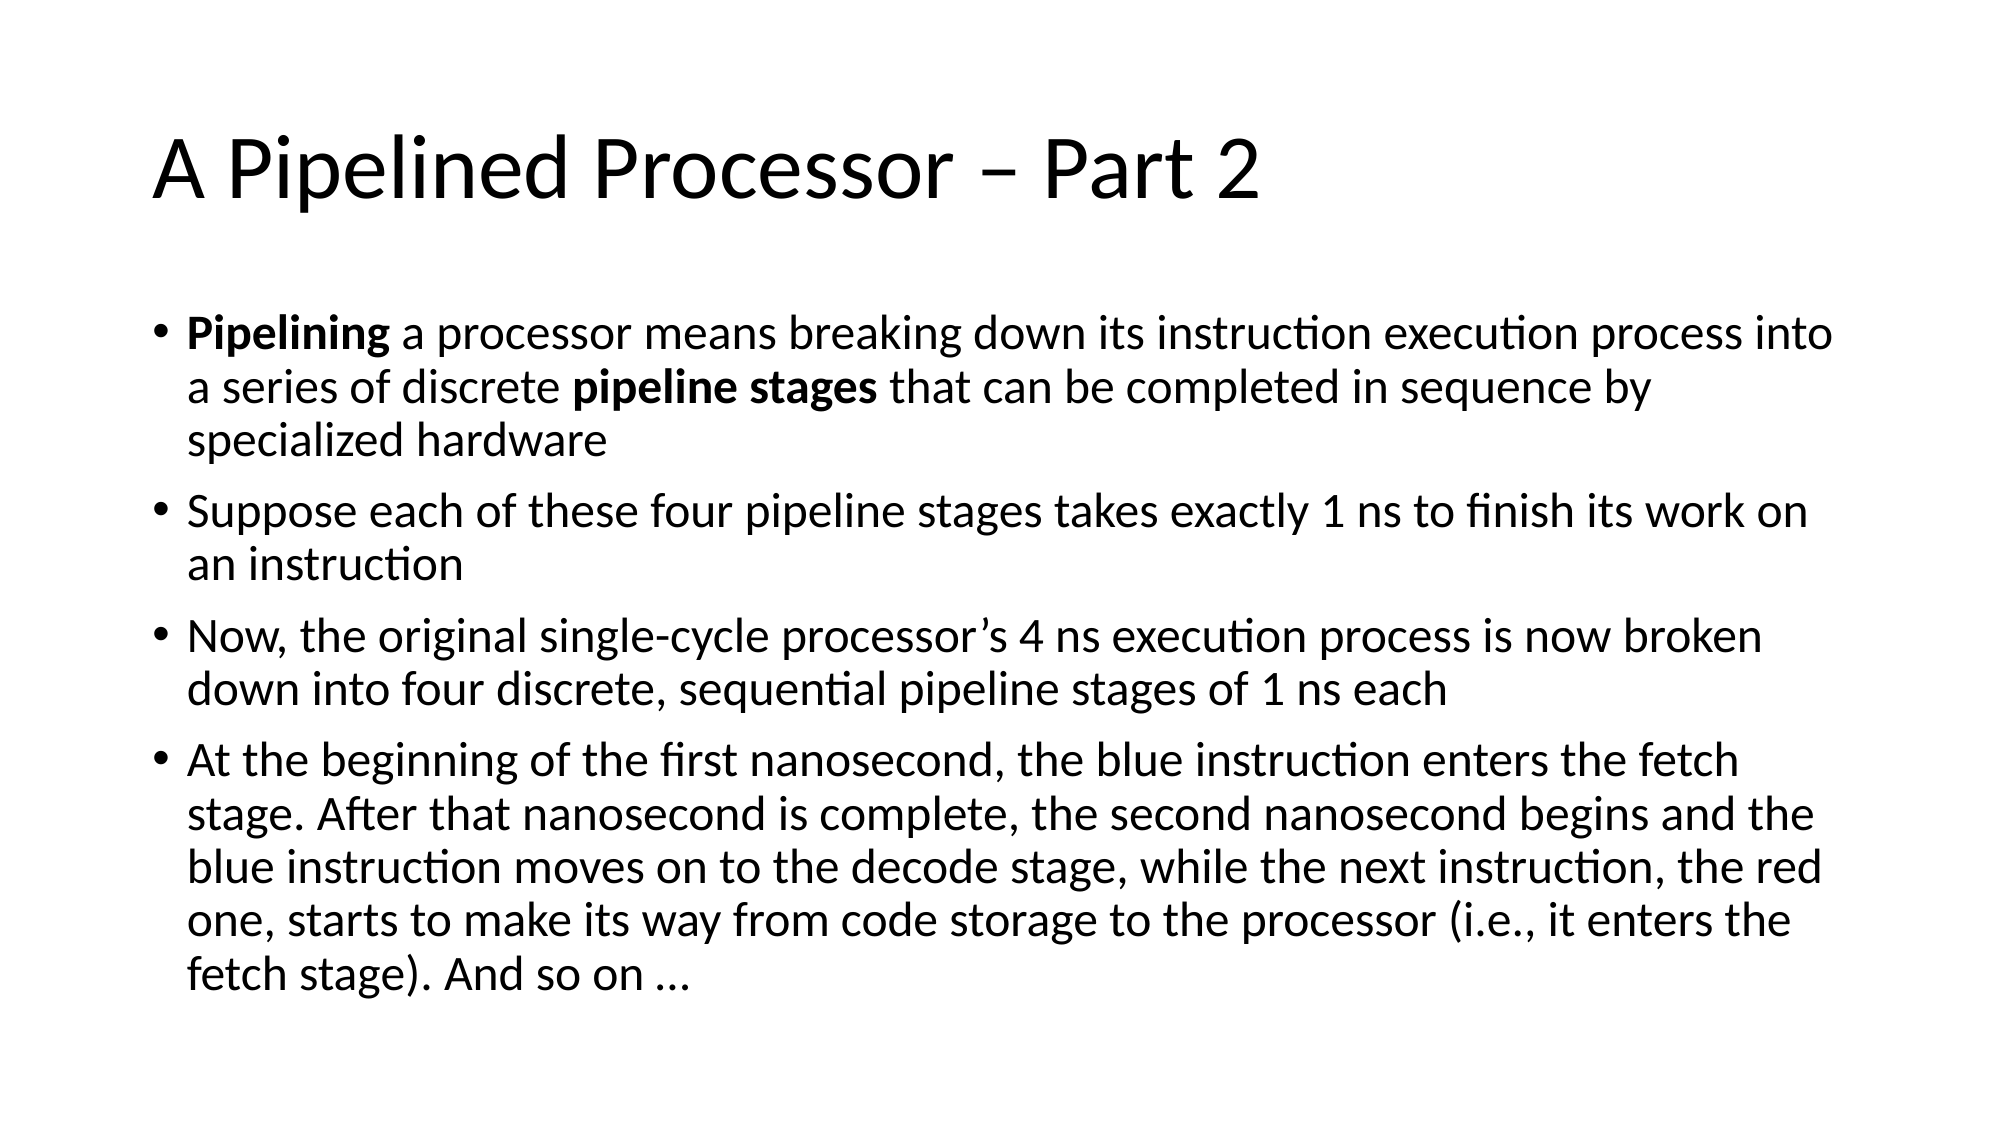

# A Pipelined Processor – Part 2
Pipelining a processor means breaking down its instruction execution process into a series of discrete pipeline stages that can be completed in sequence by specialized hardware
Suppose each of these four pipeline stages takes exactly 1 ns to finish its work on an instruction
Now, the original single-cycle processor’s 4 ns execution process is now broken down into four discrete, sequential pipeline stages of 1 ns each
At the beginning of the first nanosecond, the blue instruction enters the fetch stage. After that nanosecond is complete, the second nanosecond begins and the blue instruction moves on to the decode stage, while the next instruction, the red one, starts to make its way from code storage to the processor (i.e., it enters the fetch stage). And so on …